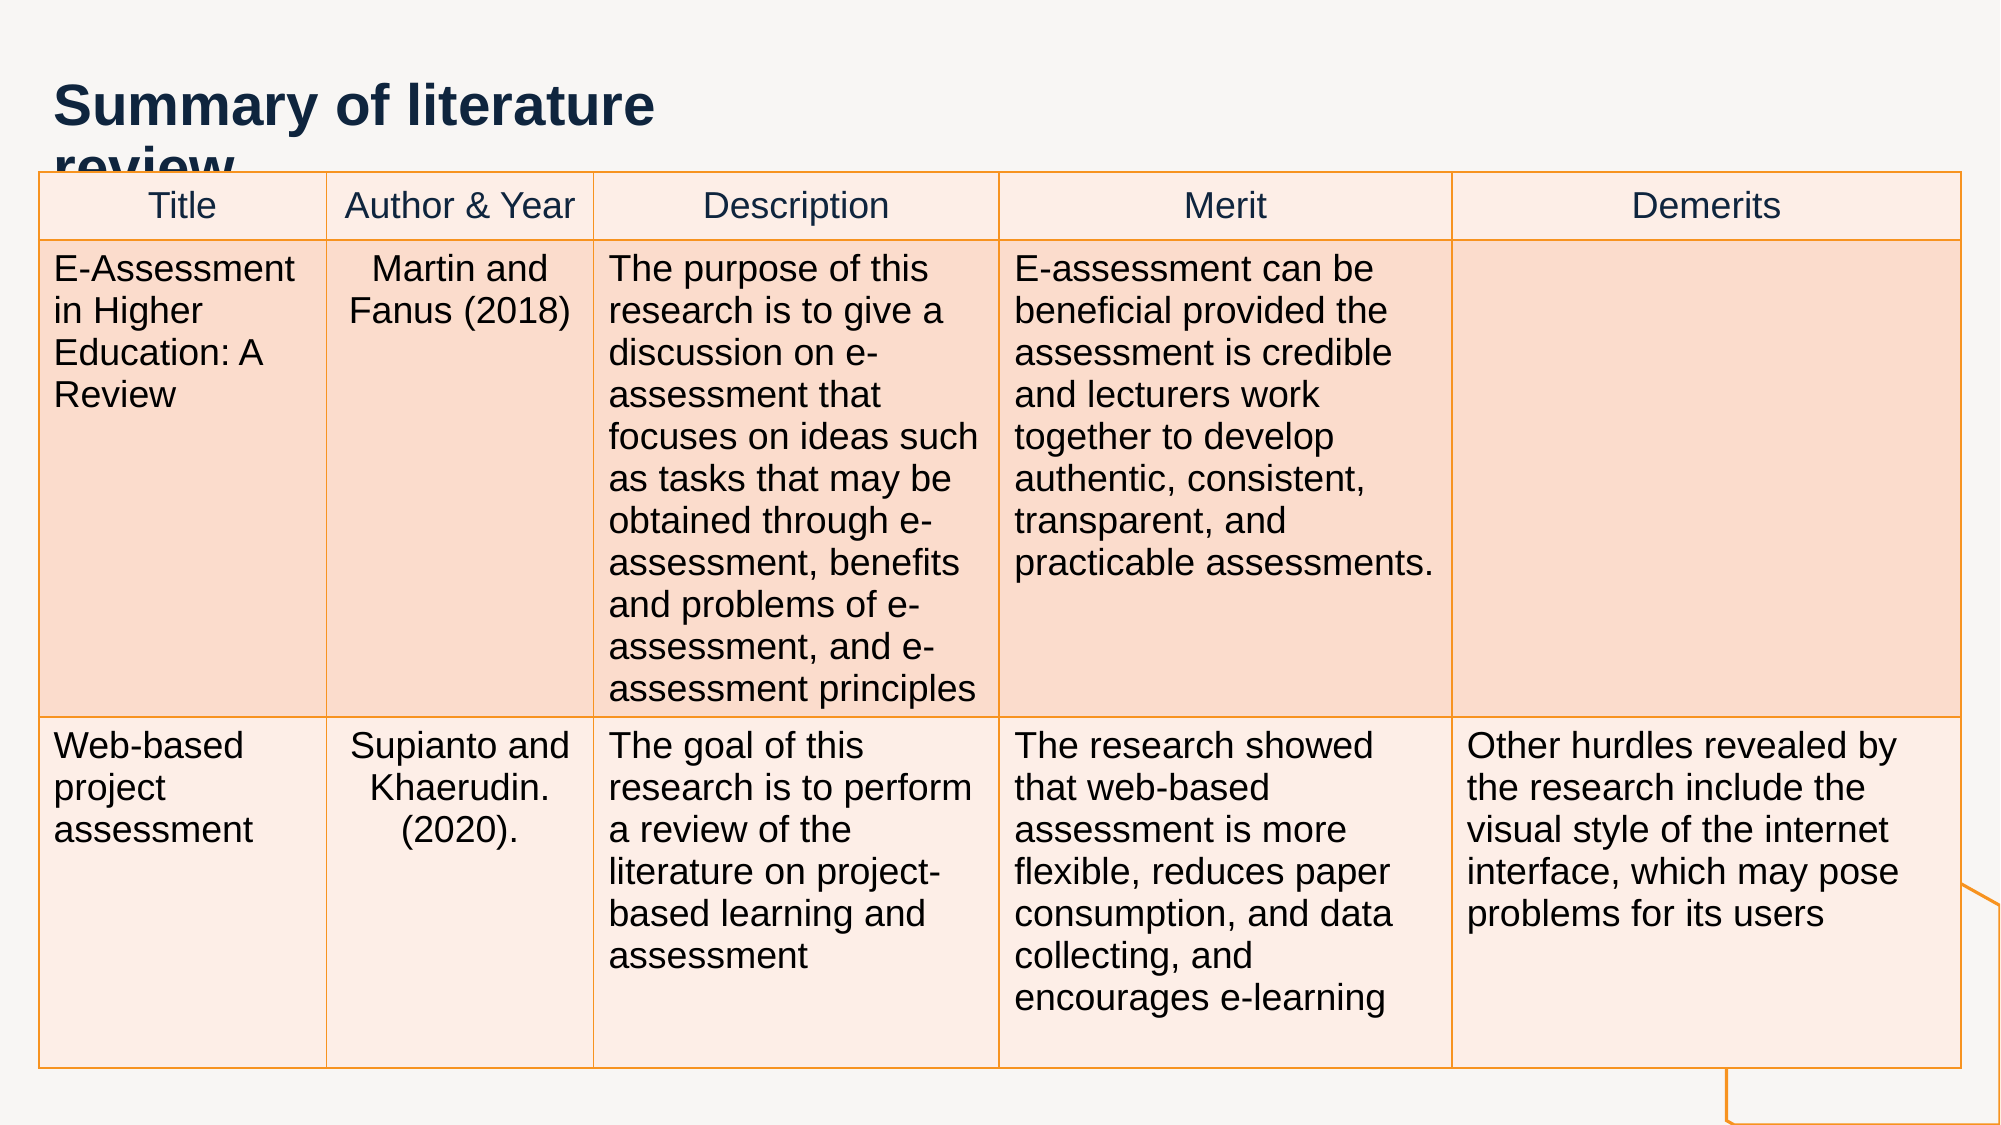

# Summary of literature review
| Title | Author & Year | Description | Merit | Demerits |
| --- | --- | --- | --- | --- |
| E-Assessment in Higher Education: A Review | Martin and Fanus (2018) | The purpose of this research is to give a discussion on e-assessment that focuses on ideas such as tasks that may be obtained through e-assessment, benefits and problems of e-assessment, and e-assessment principles | E-assessment can be beneficial provided the assessment is credible and lecturers work together to develop authentic, consistent, transparent, and practicable assessments. |  |
| Web-based project assessment | Supianto and Khaerudin. (2020). | The goal of this research is to perform a review of the literature on project-based learning and assessment | The research showed that web-based assessment is more flexible, reduces paper consumption, and data collecting, and encourages e-learning | Other hurdles revealed by the research include the visual style of the internet interface, which may pose problems for its users |
10